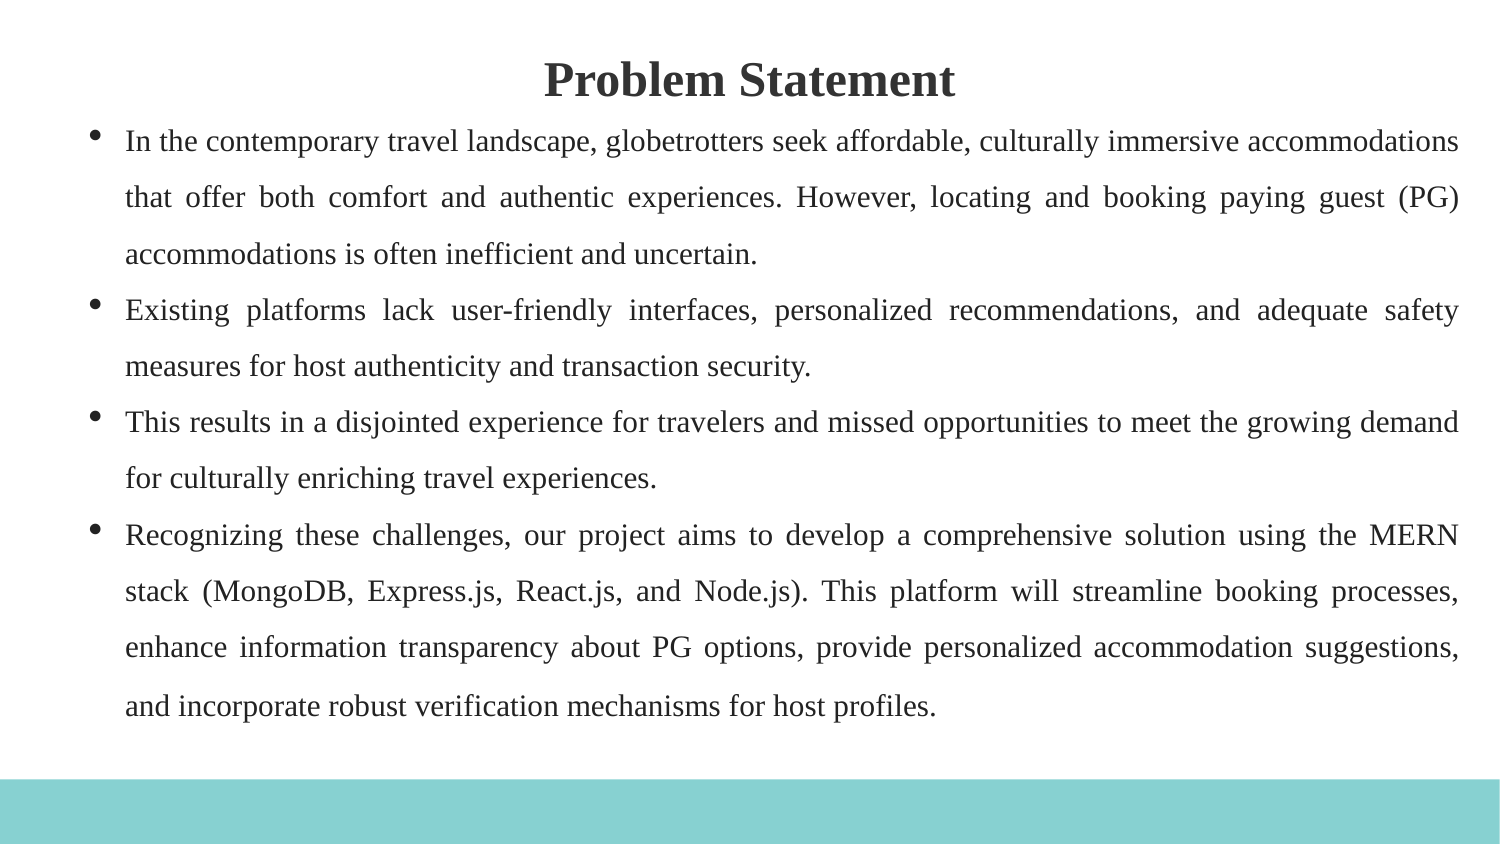

Problem Statement
In the contemporary travel landscape, globetrotters seek affordable, culturally immersive accommodations that offer both comfort and authentic experiences. However, locating and booking paying guest (PG) accommodations is often inefficient and uncertain.
Existing platforms lack user-friendly interfaces, personalized recommendations, and adequate safety measures for host authenticity and transaction security.
This results in a disjointed experience for travelers and missed opportunities to meet the growing demand for culturally enriching travel experiences.
Recognizing these challenges, our project aims to develop a comprehensive solution using the MERN stack (MongoDB, Express.js, React.js, and Node.js). This platform will streamline booking processes, enhance information transparency about PG options, provide personalized accommodation suggestions, and incorporate robust verification mechanisms for host profiles.
5
																			 6